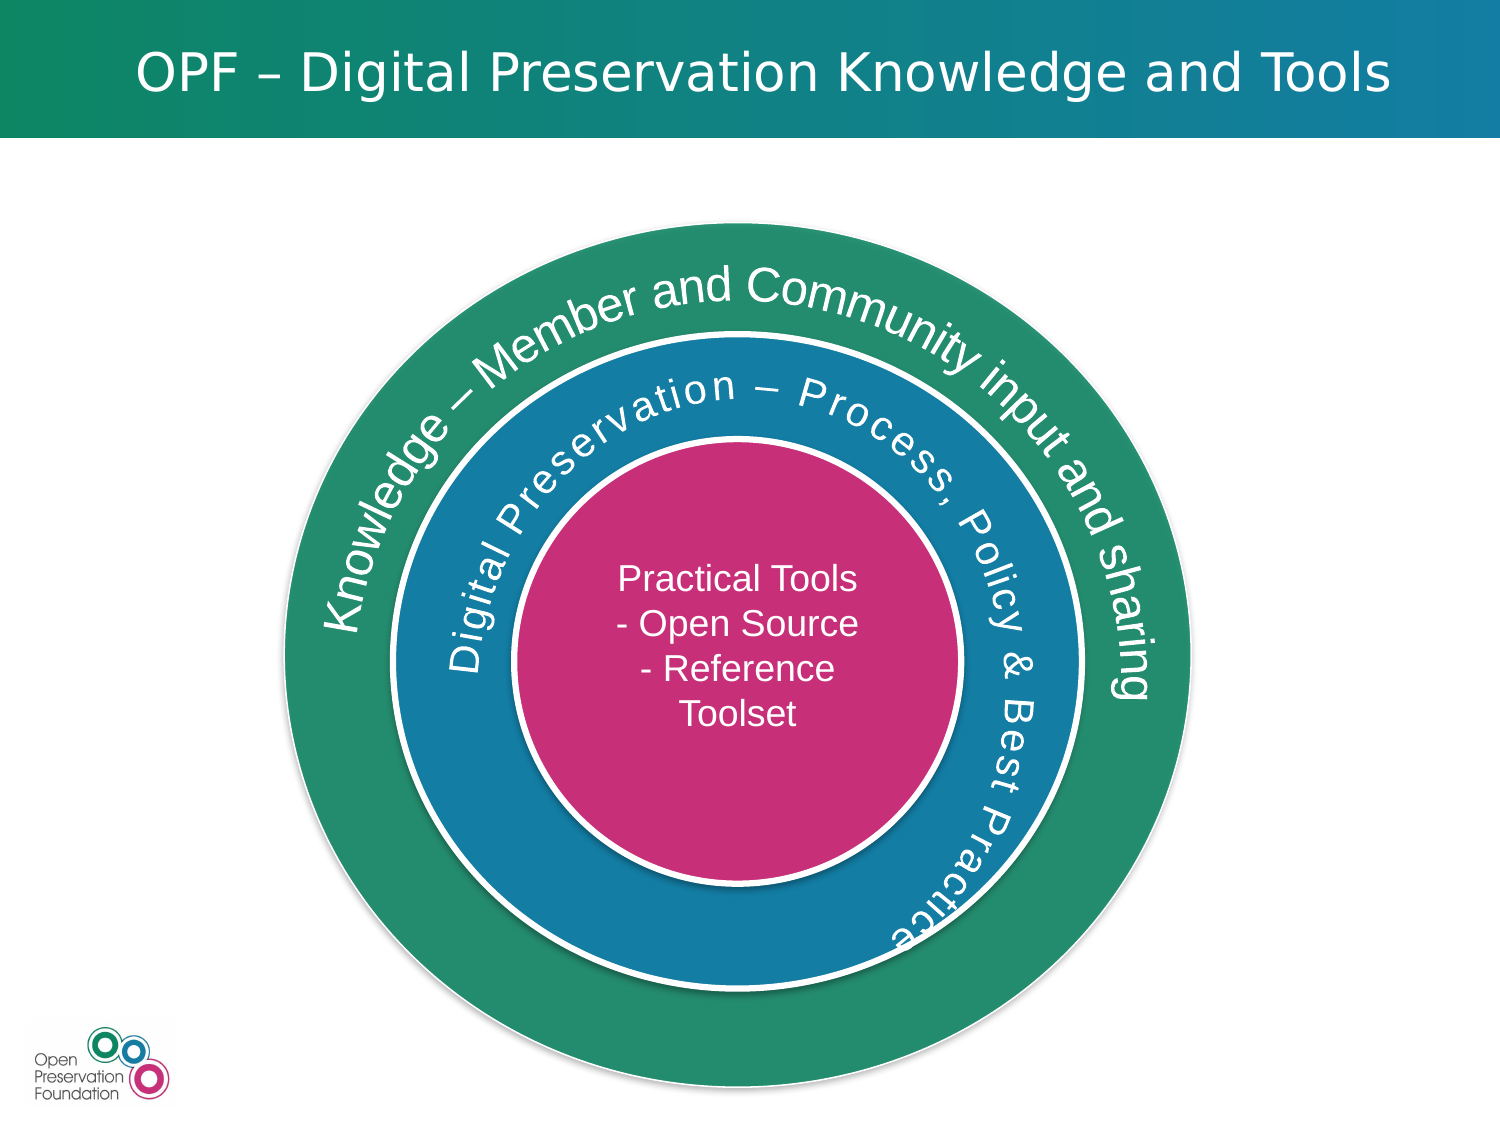

# OPF – Digital Preservation Knowledge and Tools

Knowledge – Member and Community input and sharing

Digital Preservation – Process, Policy & Best Practice

Practical Tools
- Open Source
- Reference Toolset